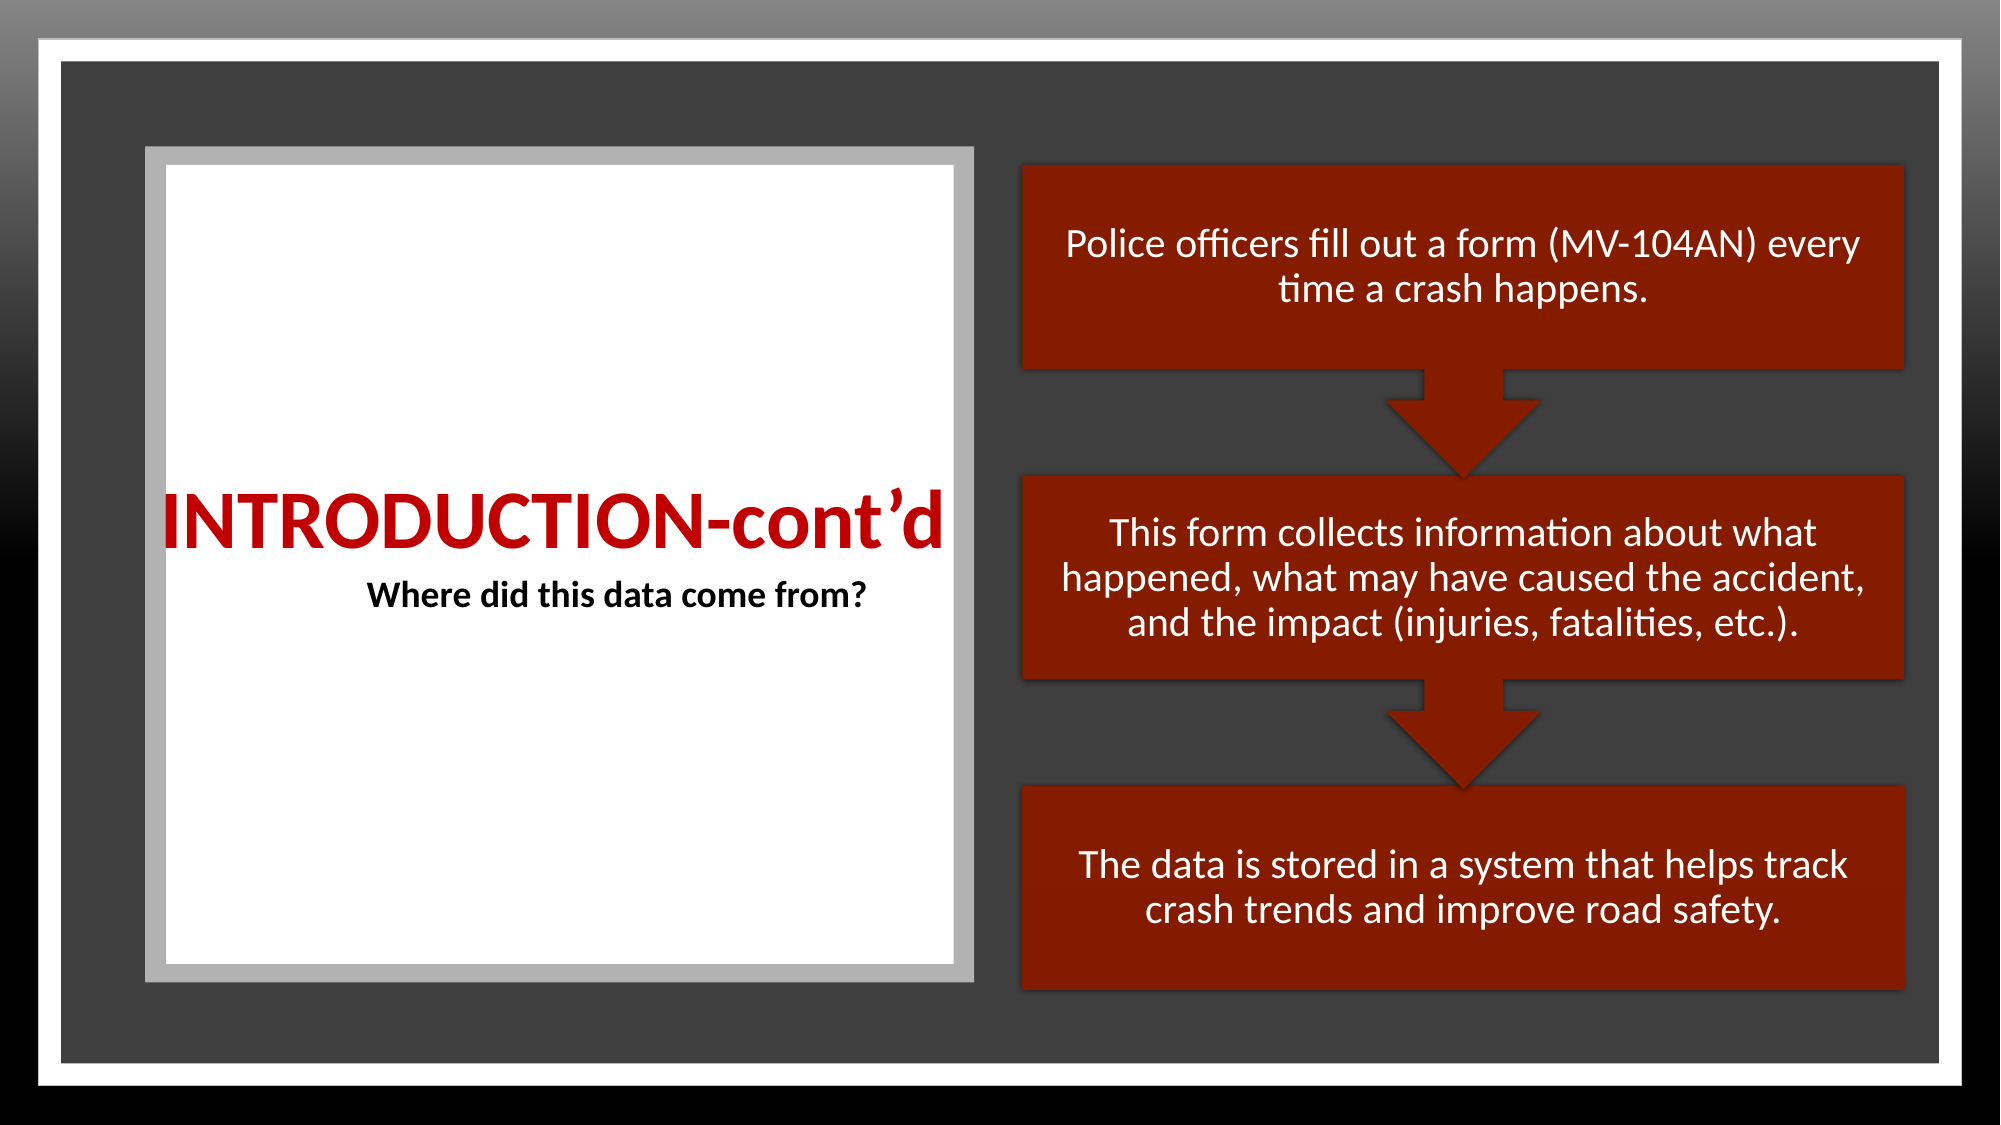

The data is stored in a system that helps track crash trends and improve road safety.
This form collects information about what happened, what may have caused the accident, and the impact (injuries, fatalities, etc.).
Police officers fill out a form (MV-104AN) every time a crash happens.
# INTRODUCTION-cont’d
Where did this data come from?